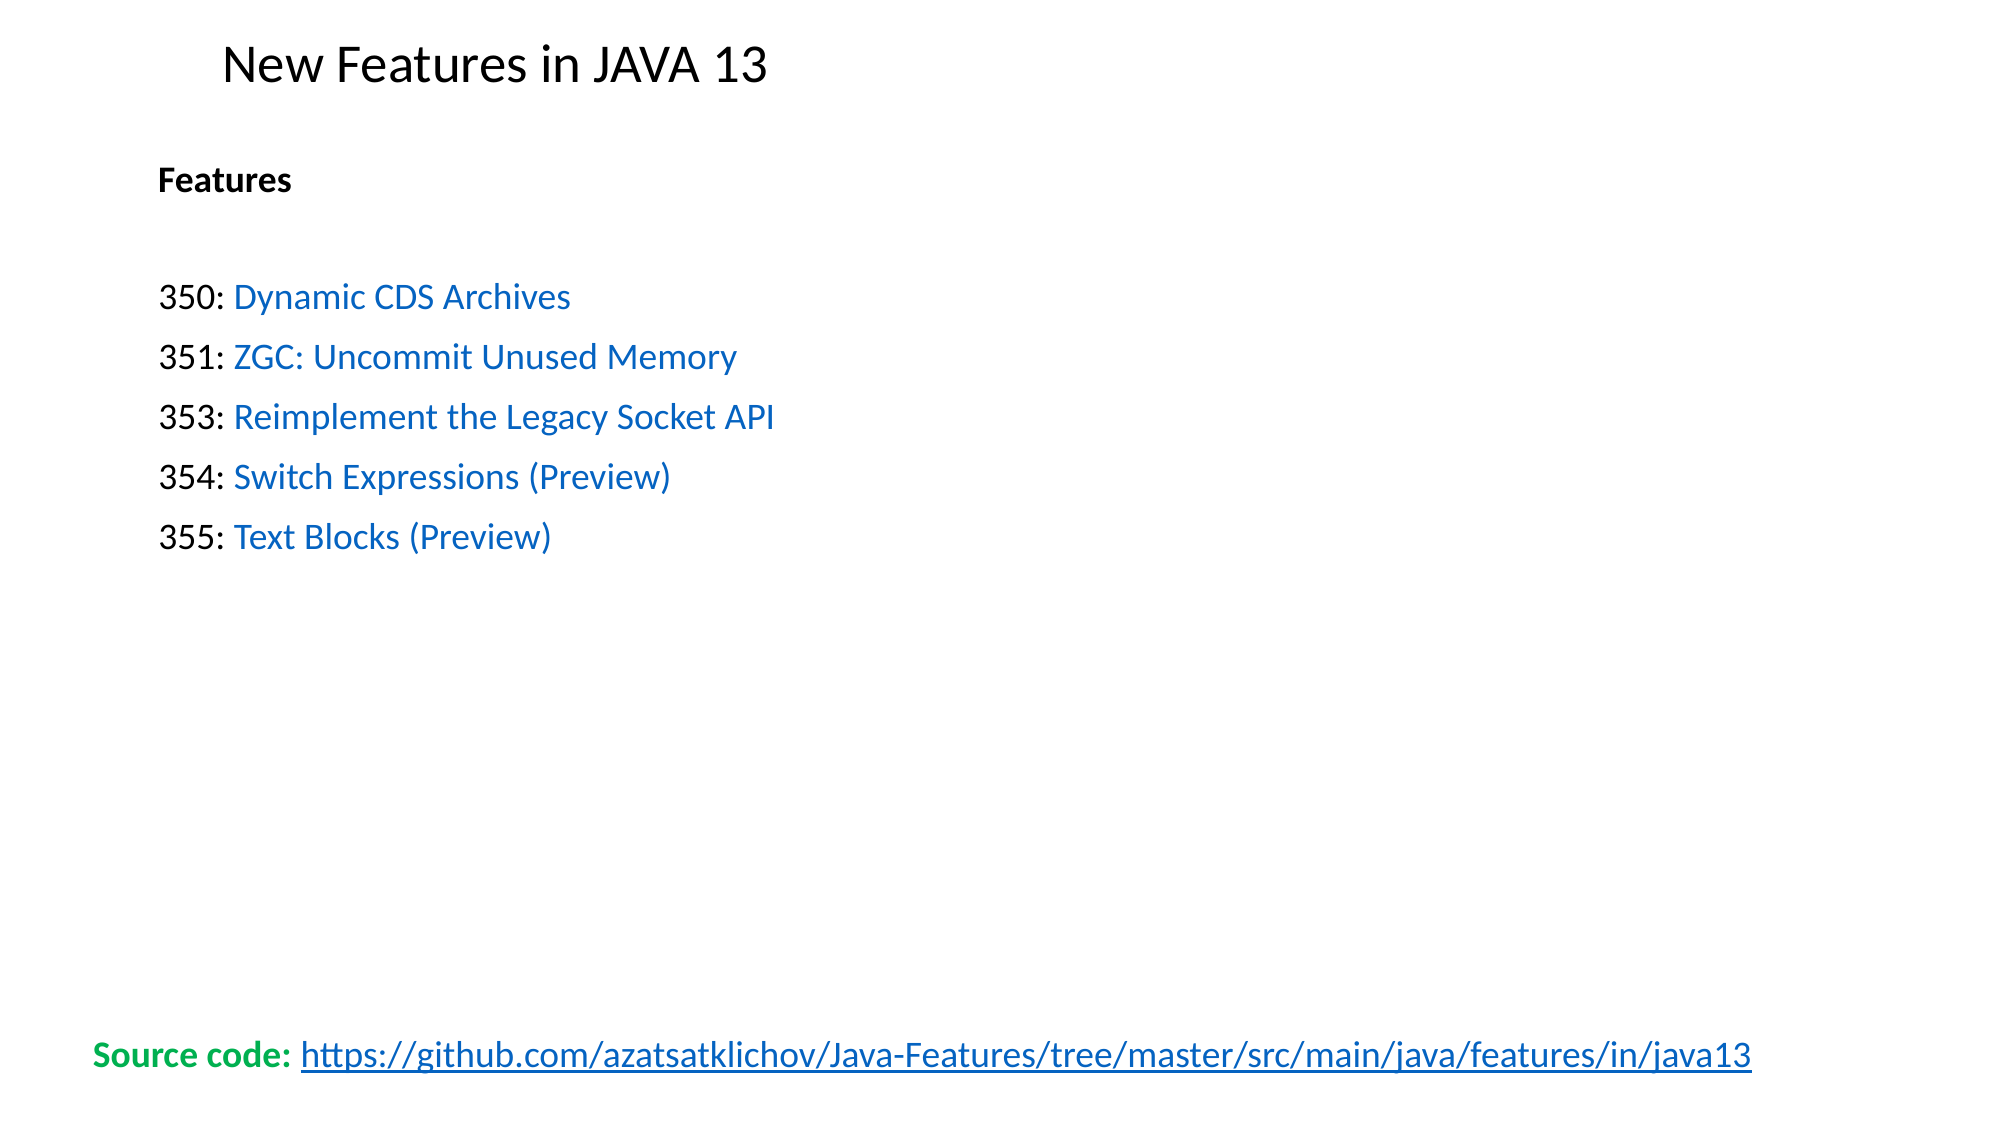

New Features in JAVA 13

Features

| 350: Dynamic CDS Archives |
| --- |
| 351: ZGC: Uncommit Unused Memory |
| 353: Reimplement the Legacy Socket API |
| 354: Switch Expressions (Preview) |
| 355: Text Blocks (Preview) |
Source code: https://github.com/azatsatklichov/Java-Features/tree/master/src/main/java/features/in/java13